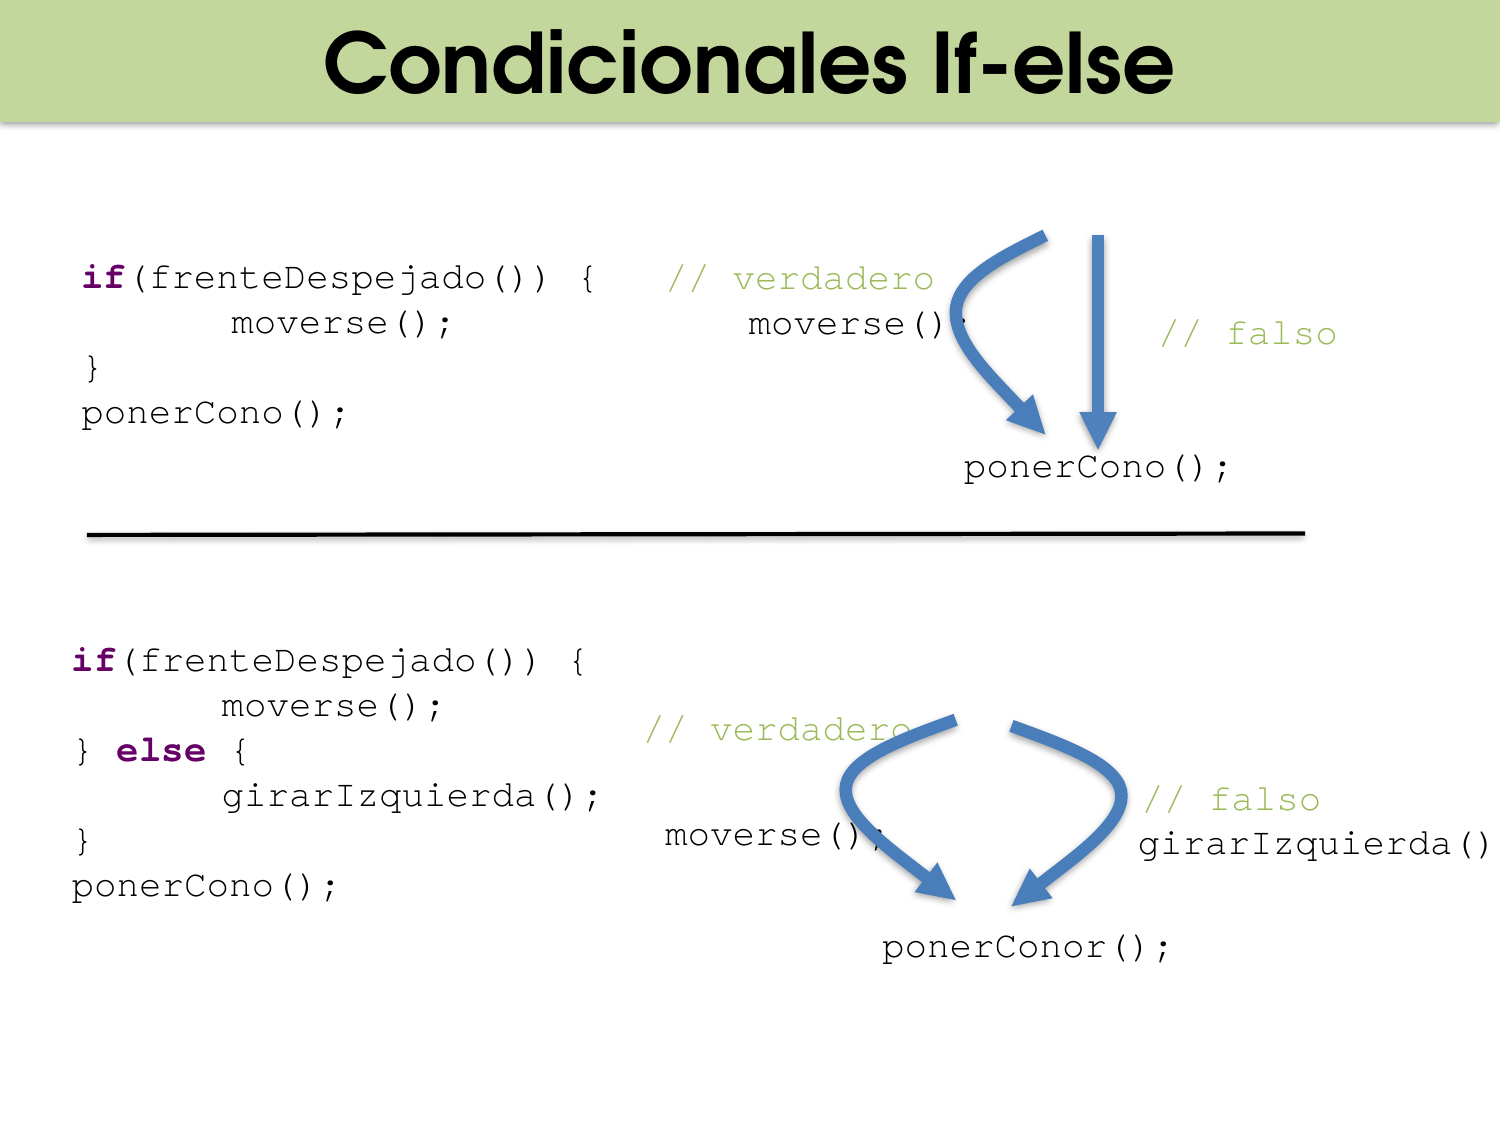

Condicionales If-else

if(frenteDespejado()) {
	moverse();
}
ponerCono();
// verdadero
moverse();
// falso
ponerCono();
if(frenteDespejado()) {
	moverse();
} else {
	girarIzquierda();
}
ponerCono();
// verdadero

// falso
moverse();
girarIzquierda();
ponerConor();